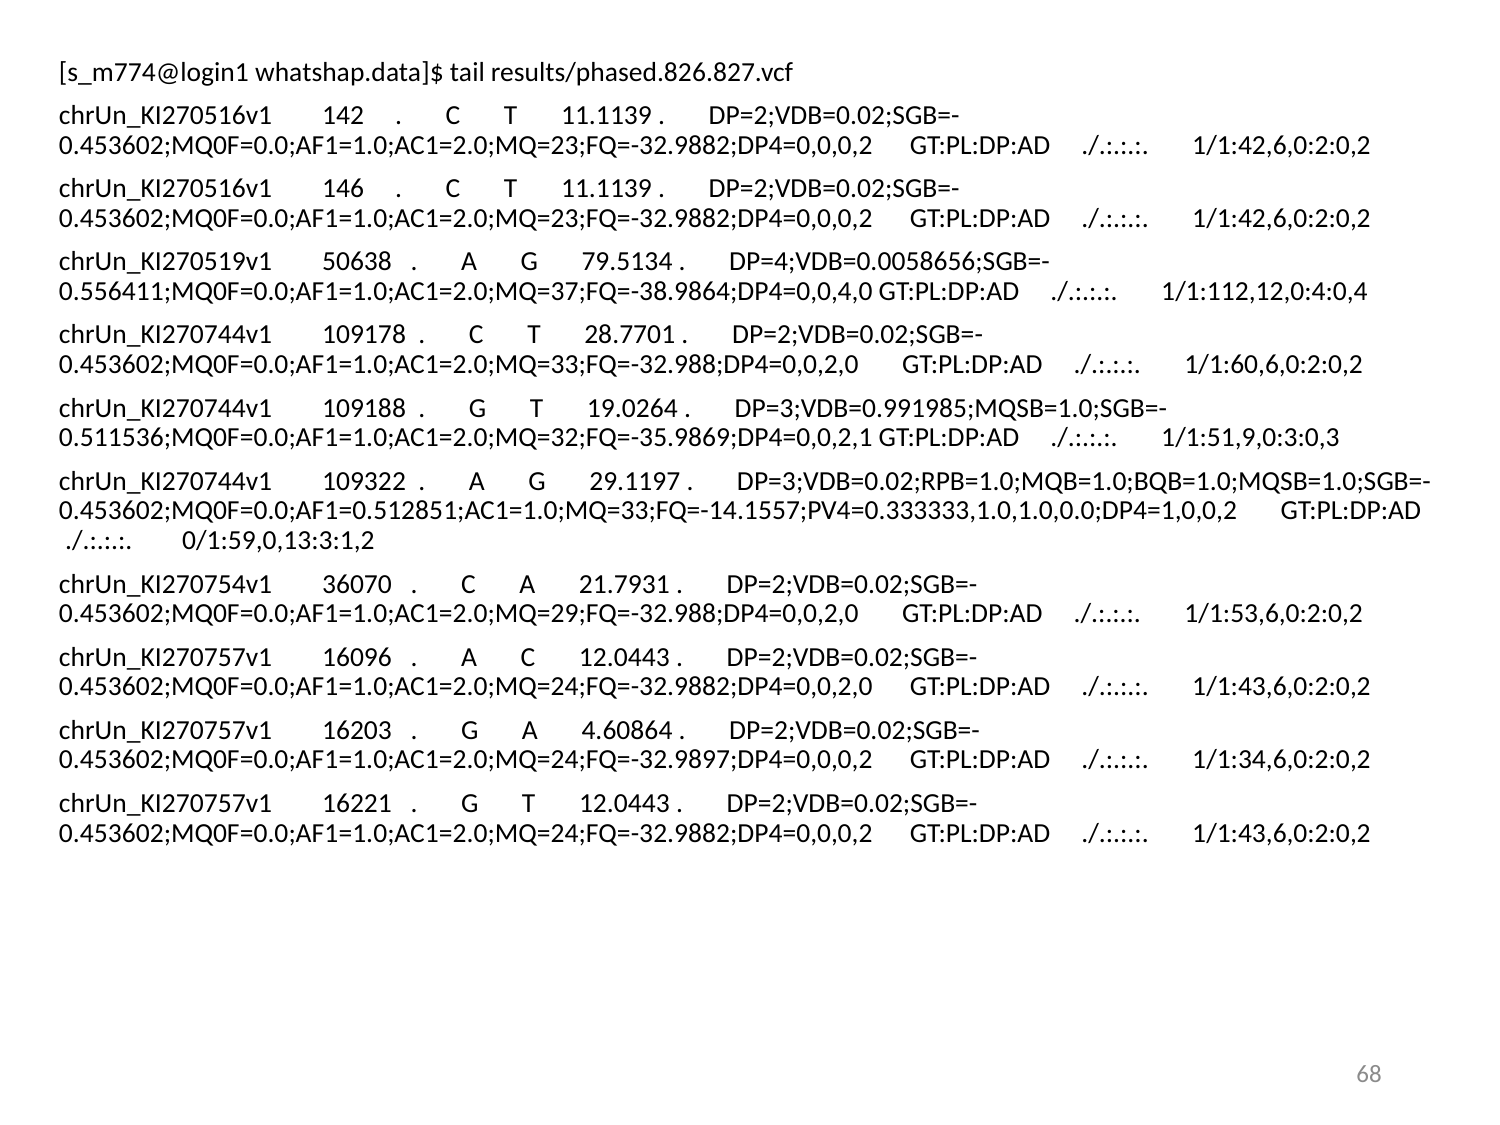

[s_m774@login1 whatshap.data]$ tail results/phased.826.827.vcf
chrUn_KI270516v1        142     .       C       T       11.1139 .       DP=2;VDB=0.02;SGB=-0.453602;MQ0F=0.0;AF1=1.0;AC1=2.0;MQ=23;FQ=-32.9882;DP4=0,0,0,2      GT:PL:DP:AD     ./.:.:.:.       1/1:42,6,0:2:0,2
chrUn_KI270516v1        146     .       C       T       11.1139 .       DP=2;VDB=0.02;SGB=-0.453602;MQ0F=0.0;AF1=1.0;AC1=2.0;MQ=23;FQ=-32.9882;DP4=0,0,0,2      GT:PL:DP:AD     ./.:.:.:.       1/1:42,6,0:2:0,2
chrUn_KI270519v1        50638   .       A       G       79.5134 .       DP=4;VDB=0.0058656;SGB=-0.556411;MQ0F=0.0;AF1=1.0;AC1=2.0;MQ=37;FQ=-38.9864;DP4=0,0,4,0 GT:PL:DP:AD     ./.:.:.:.       1/1:112,12,0:4:0,4
chrUn_KI270744v1        109178  .       C       T       28.7701 .       DP=2;VDB=0.02;SGB=-0.453602;MQ0F=0.0;AF1=1.0;AC1=2.0;MQ=33;FQ=-32.988;DP4=0,0,2,0       GT:PL:DP:AD     ./.:.:.:.       1/1:60,6,0:2:0,2
chrUn_KI270744v1        109188  .       G       T       19.0264 .       DP=3;VDB=0.991985;MQSB=1.0;SGB=-0.511536;MQ0F=0.0;AF1=1.0;AC1=2.0;MQ=32;FQ=-35.9869;DP4=0,0,2,1 GT:PL:DP:AD     ./.:.:.:.       1/1:51,9,0:3:0,3
chrUn_KI270744v1        109322  .       A       G       29.1197 .       DP=3;VDB=0.02;RPB=1.0;MQB=1.0;BQB=1.0;MQSB=1.0;SGB=-0.453602;MQ0F=0.0;AF1=0.512851;AC1=1.0;MQ=33;FQ=-14.1557;PV4=0.333333,1.0,1.0,0.0;DP4=1,0,0,2       GT:PL:DP:AD    ./.:.:.:.        0/1:59,0,13:3:1,2
chrUn_KI270754v1        36070   .       C       A       21.7931 .       DP=2;VDB=0.02;SGB=-0.453602;MQ0F=0.0;AF1=1.0;AC1=2.0;MQ=29;FQ=-32.988;DP4=0,0,2,0       GT:PL:DP:AD     ./.:.:.:.       1/1:53,6,0:2:0,2
chrUn_KI270757v1        16096   .       A       C       12.0443 .       DP=2;VDB=0.02;SGB=-0.453602;MQ0F=0.0;AF1=1.0;AC1=2.0;MQ=24;FQ=-32.9882;DP4=0,0,2,0      GT:PL:DP:AD     ./.:.:.:.       1/1:43,6,0:2:0,2
chrUn_KI270757v1        16203   .       G       A       4.60864 .       DP=2;VDB=0.02;SGB=-0.453602;MQ0F=0.0;AF1=1.0;AC1=2.0;MQ=24;FQ=-32.9897;DP4=0,0,0,2      GT:PL:DP:AD     ./.:.:.:.       1/1:34,6,0:2:0,2
chrUn_KI270757v1        16221   .       G       T       12.0443 .       DP=2;VDB=0.02;SGB=-0.453602;MQ0F=0.0;AF1=1.0;AC1=2.0;MQ=24;FQ=-32.9882;DP4=0,0,0,2      GT:PL:DP:AD     ./.:.:.:.       1/1:43,6,0:2:0,2

68